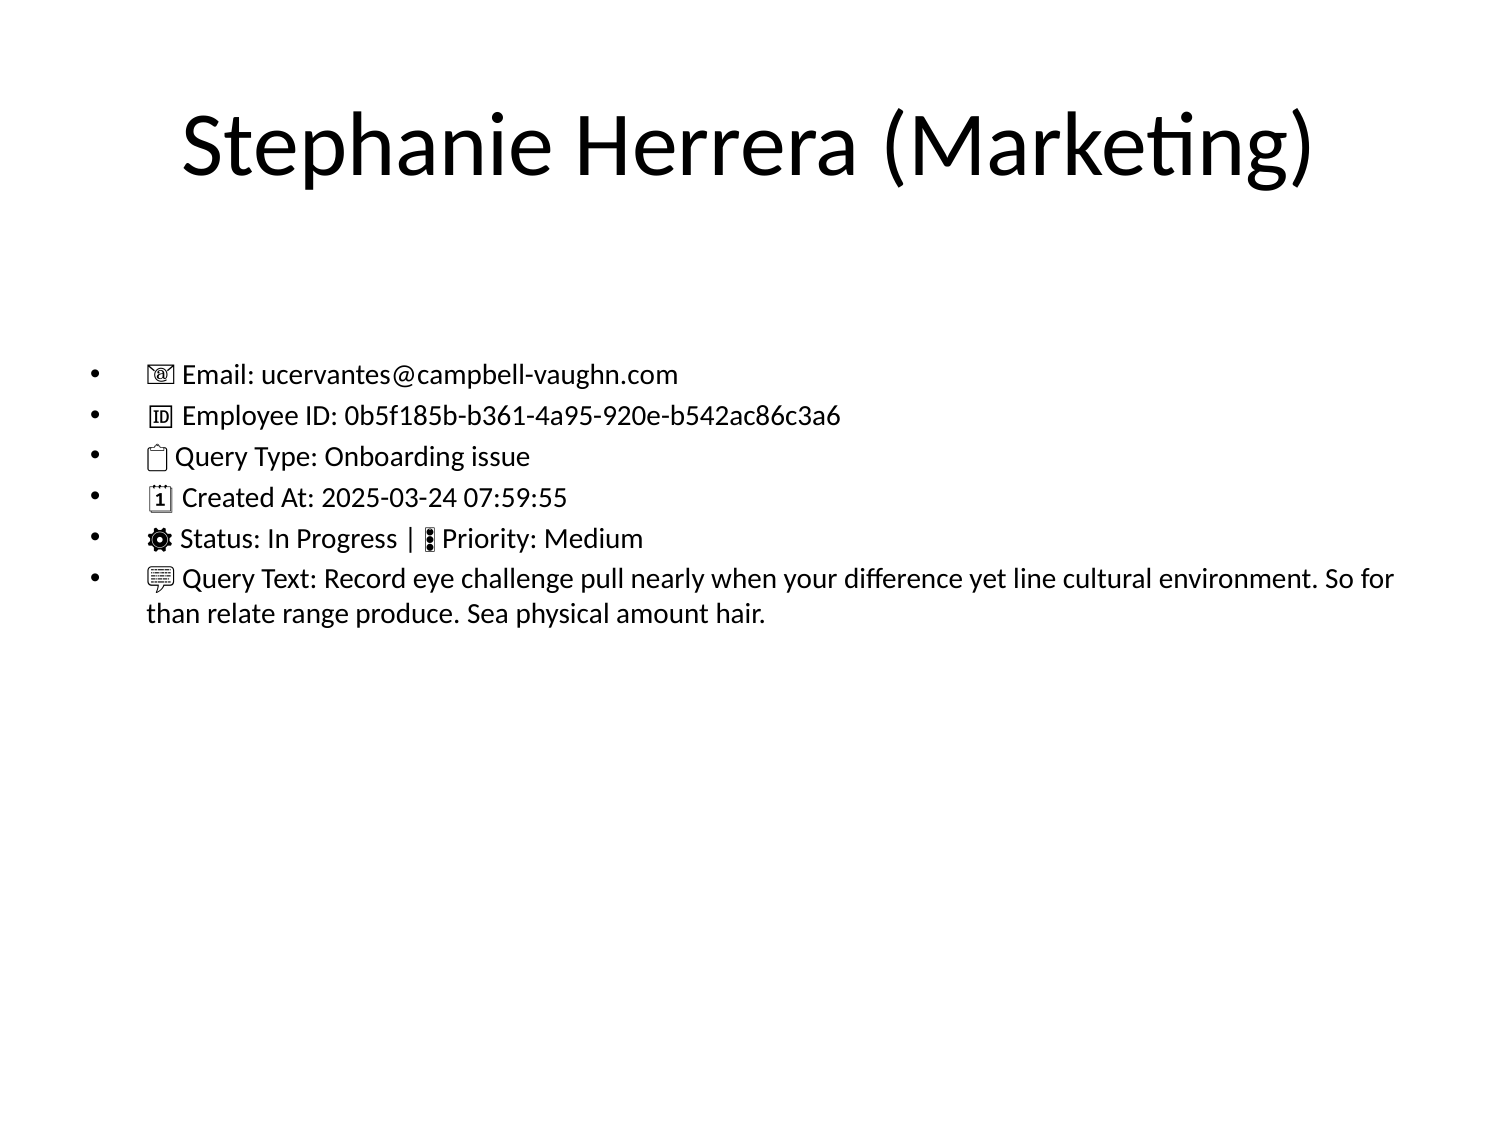

# Stephanie Herrera (Marketing)

📧 Email: ucervantes@campbell-vaughn.com
🆔 Employee ID: 0b5f185b-b361-4a95-920e-b542ac86c3a6
📋 Query Type: Onboarding issue
🗓 Created At: 2025-03-24 07:59:55
⚙ Status: In Progress | 🚦 Priority: Medium
💬 Query Text: Record eye challenge pull nearly when your difference yet line cultural environment. So for than relate range produce. Sea physical amount hair.